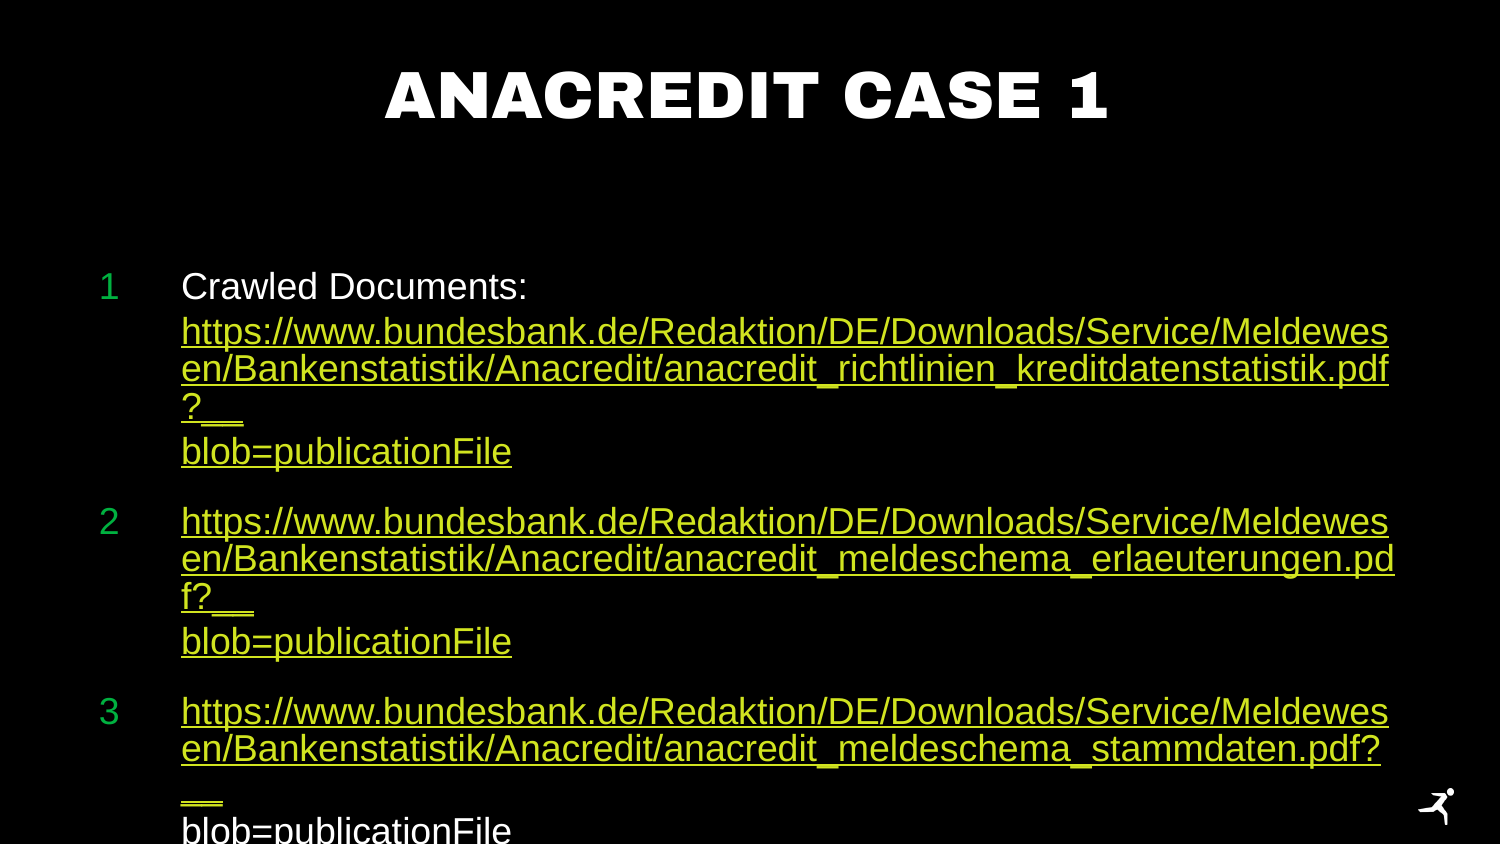

# Anacredit Case 1

Crawled Documents: https://www.bundesbank.de/Redaktion/DE/Downloads/Service/Meldewesen/Bankenstatistik/Anacredit/anacredit_richtlinien_kreditdatenstatistik.pdf?__blob=publicationFile
https://www.bundesbank.de/Redaktion/DE/Downloads/Service/Meldewesen/Bankenstatistik/Anacredit/anacredit_meldeschema_erlaeuterungen.pdf?__blob=publicationFile
https://www.bundesbank.de/Redaktion/DE/Downloads/Service/Meldewesen/Bankenstatistik/Anacredit/anacredit_meldeschema_stammdaten.pdf?__blob=publicationFile